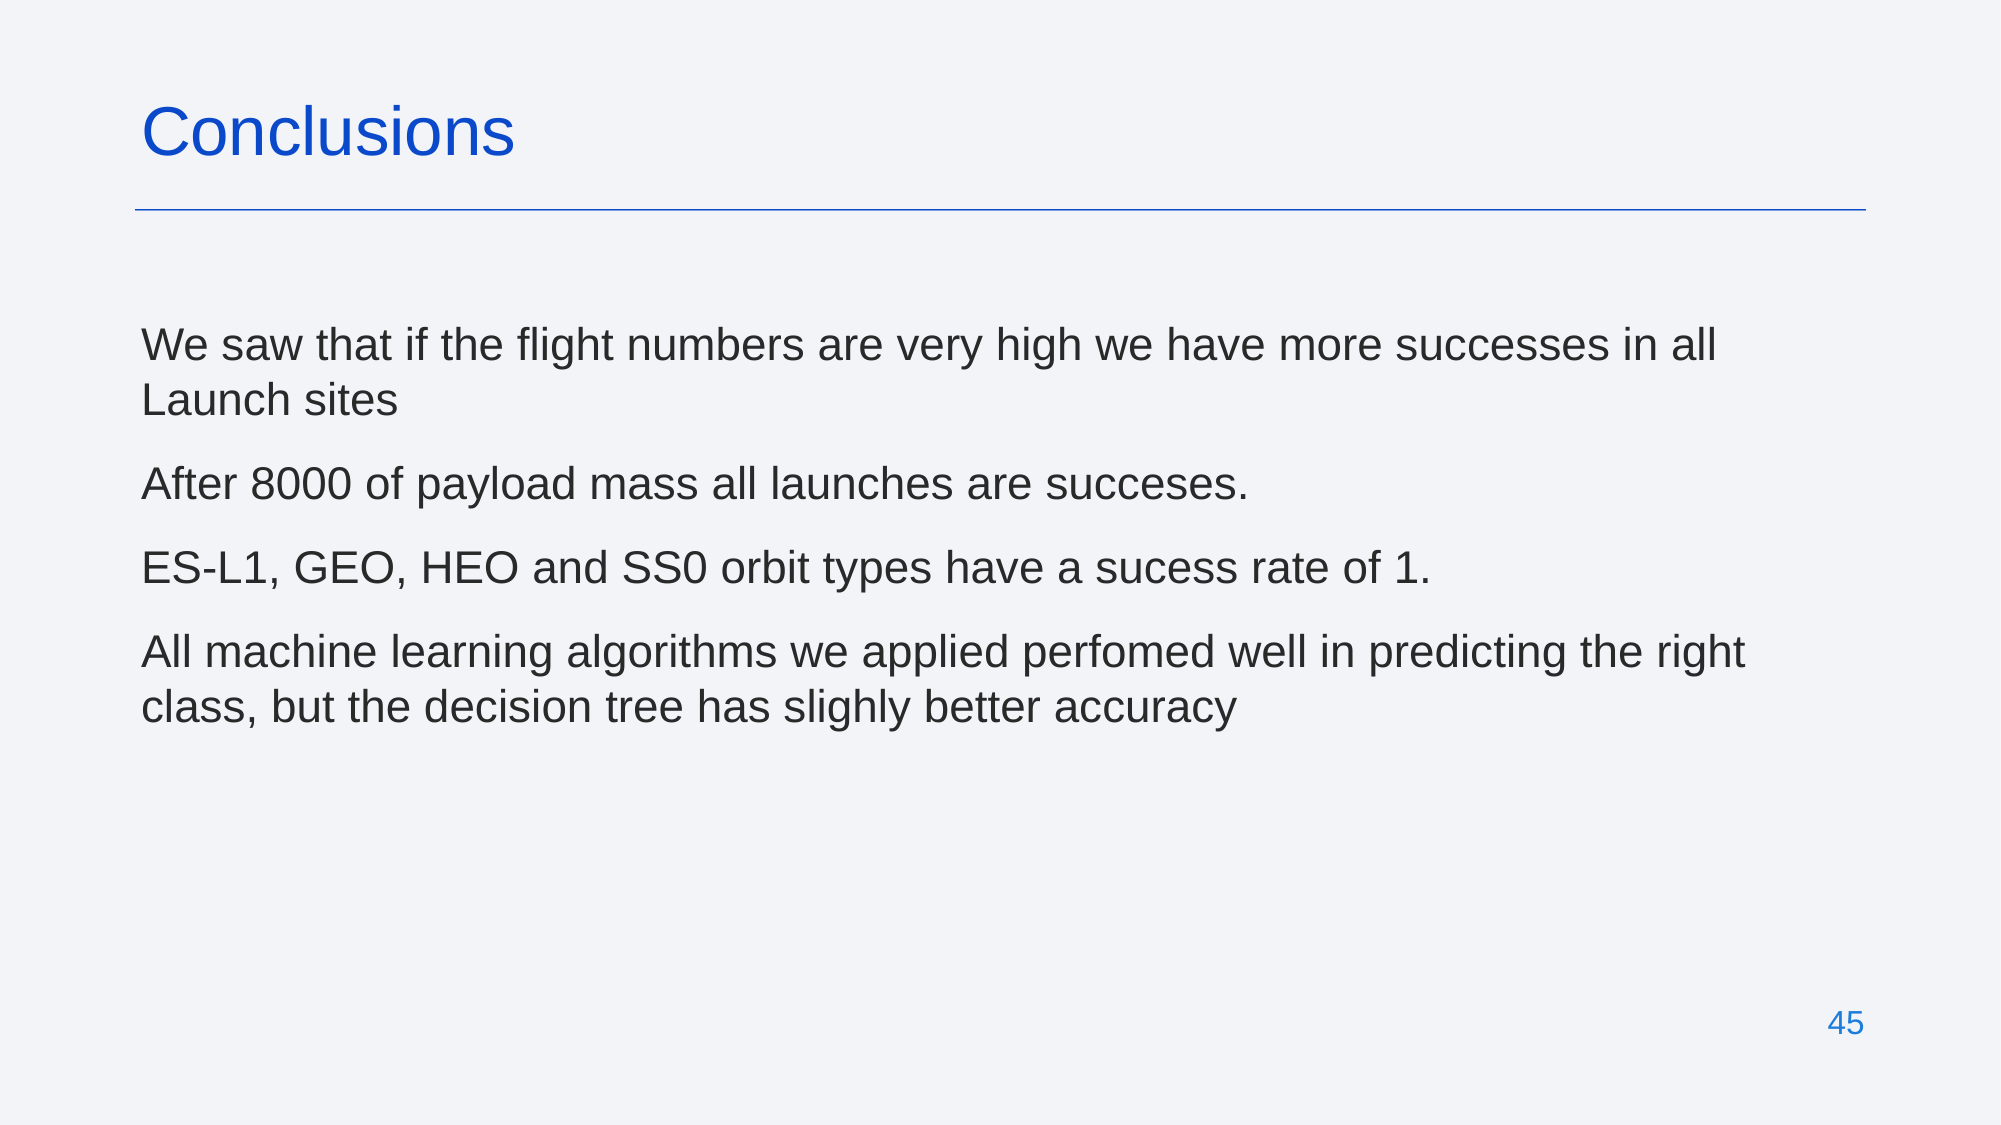

Conclusions
We saw that if the flight numbers are very high we have more successes in all Launch sites
After 8000 of payload mass all launches are succeses.
ES-L1, GEO, HEO and SS0 orbit types have a sucess rate of 1.
All machine learning algorithms we applied perfomed well in predicting the right class, but the decision tree has slighly better accuracy
45